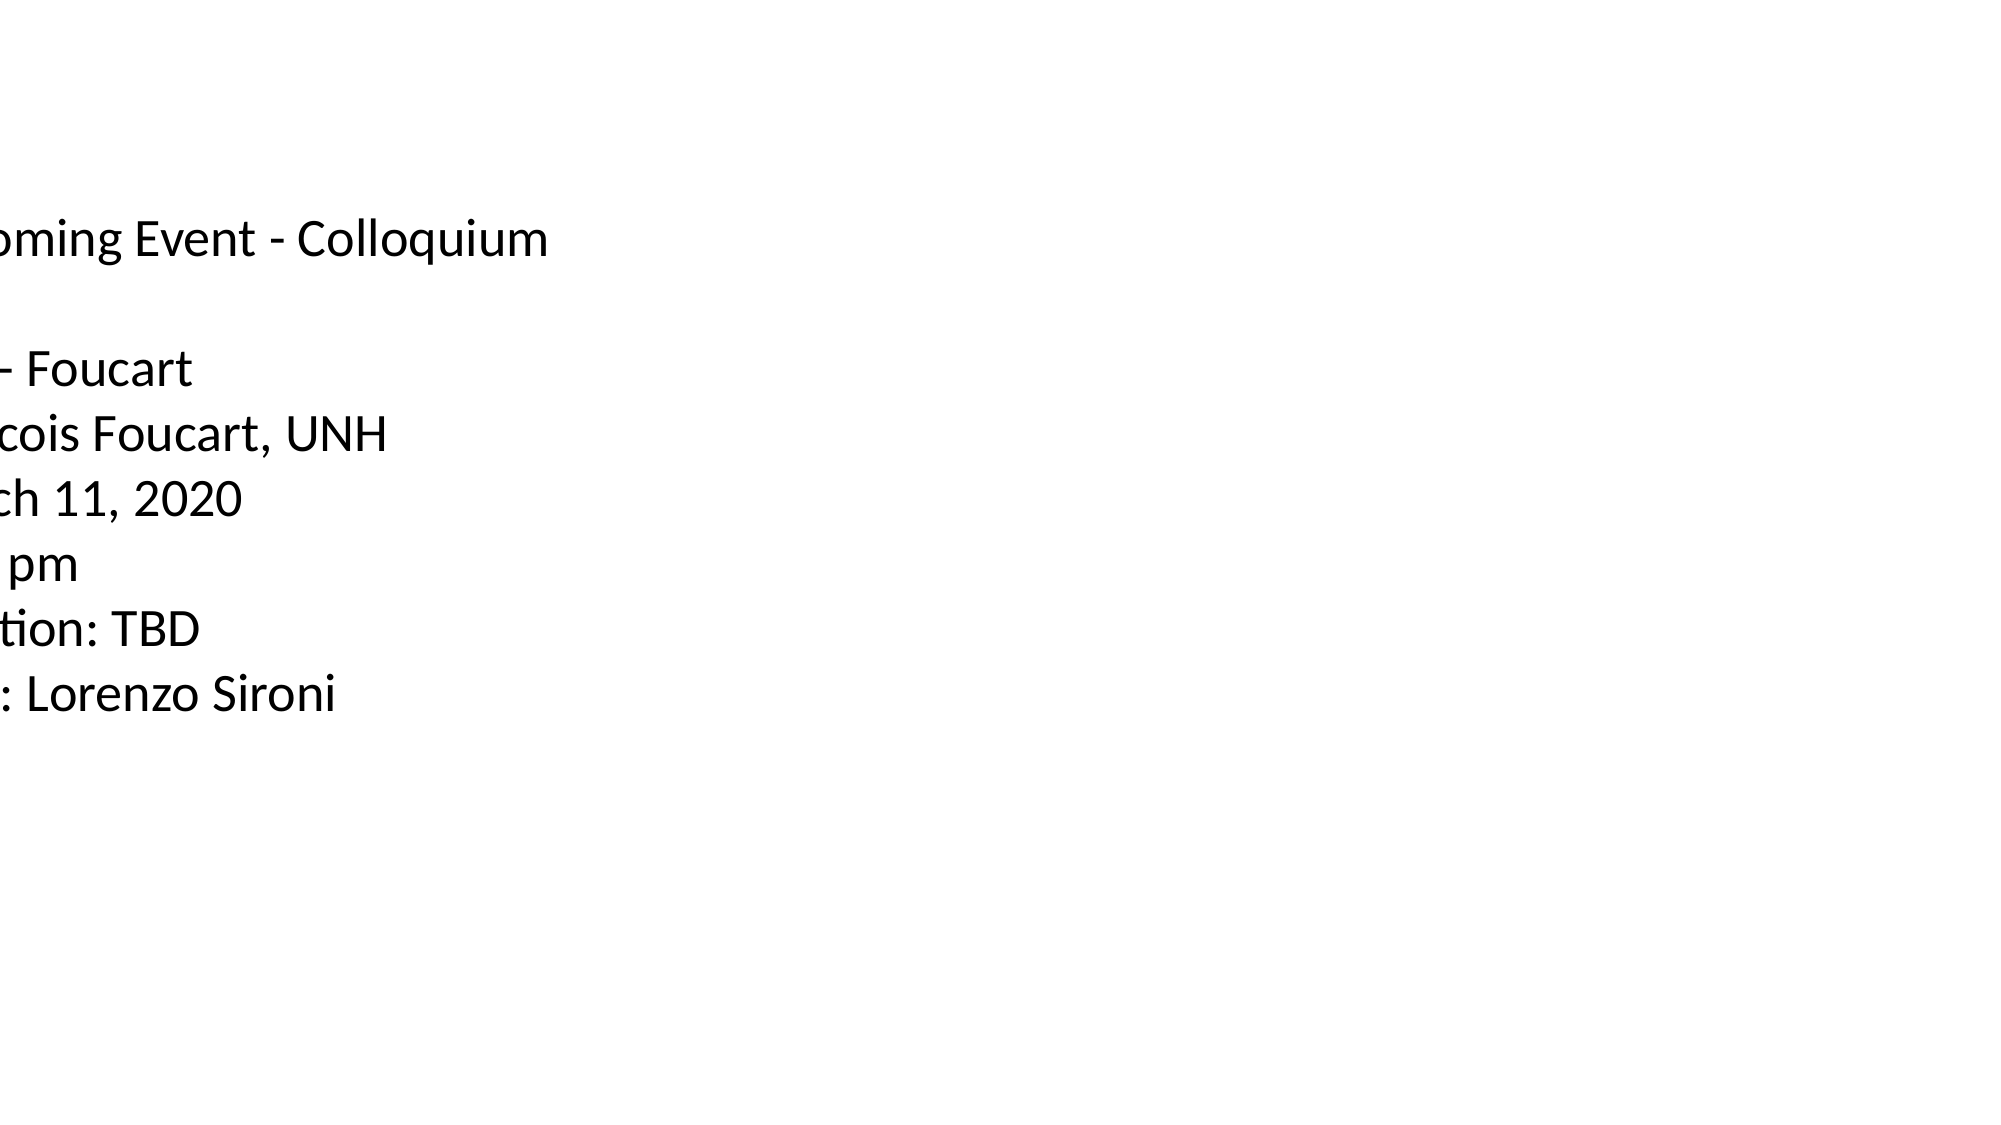

Upcoming Event - Colloquium
TBA - Foucart
Francois Foucart, UNH
March 11, 2020
4:05 pm
Location: TBD
Host: Lorenzo Sironi